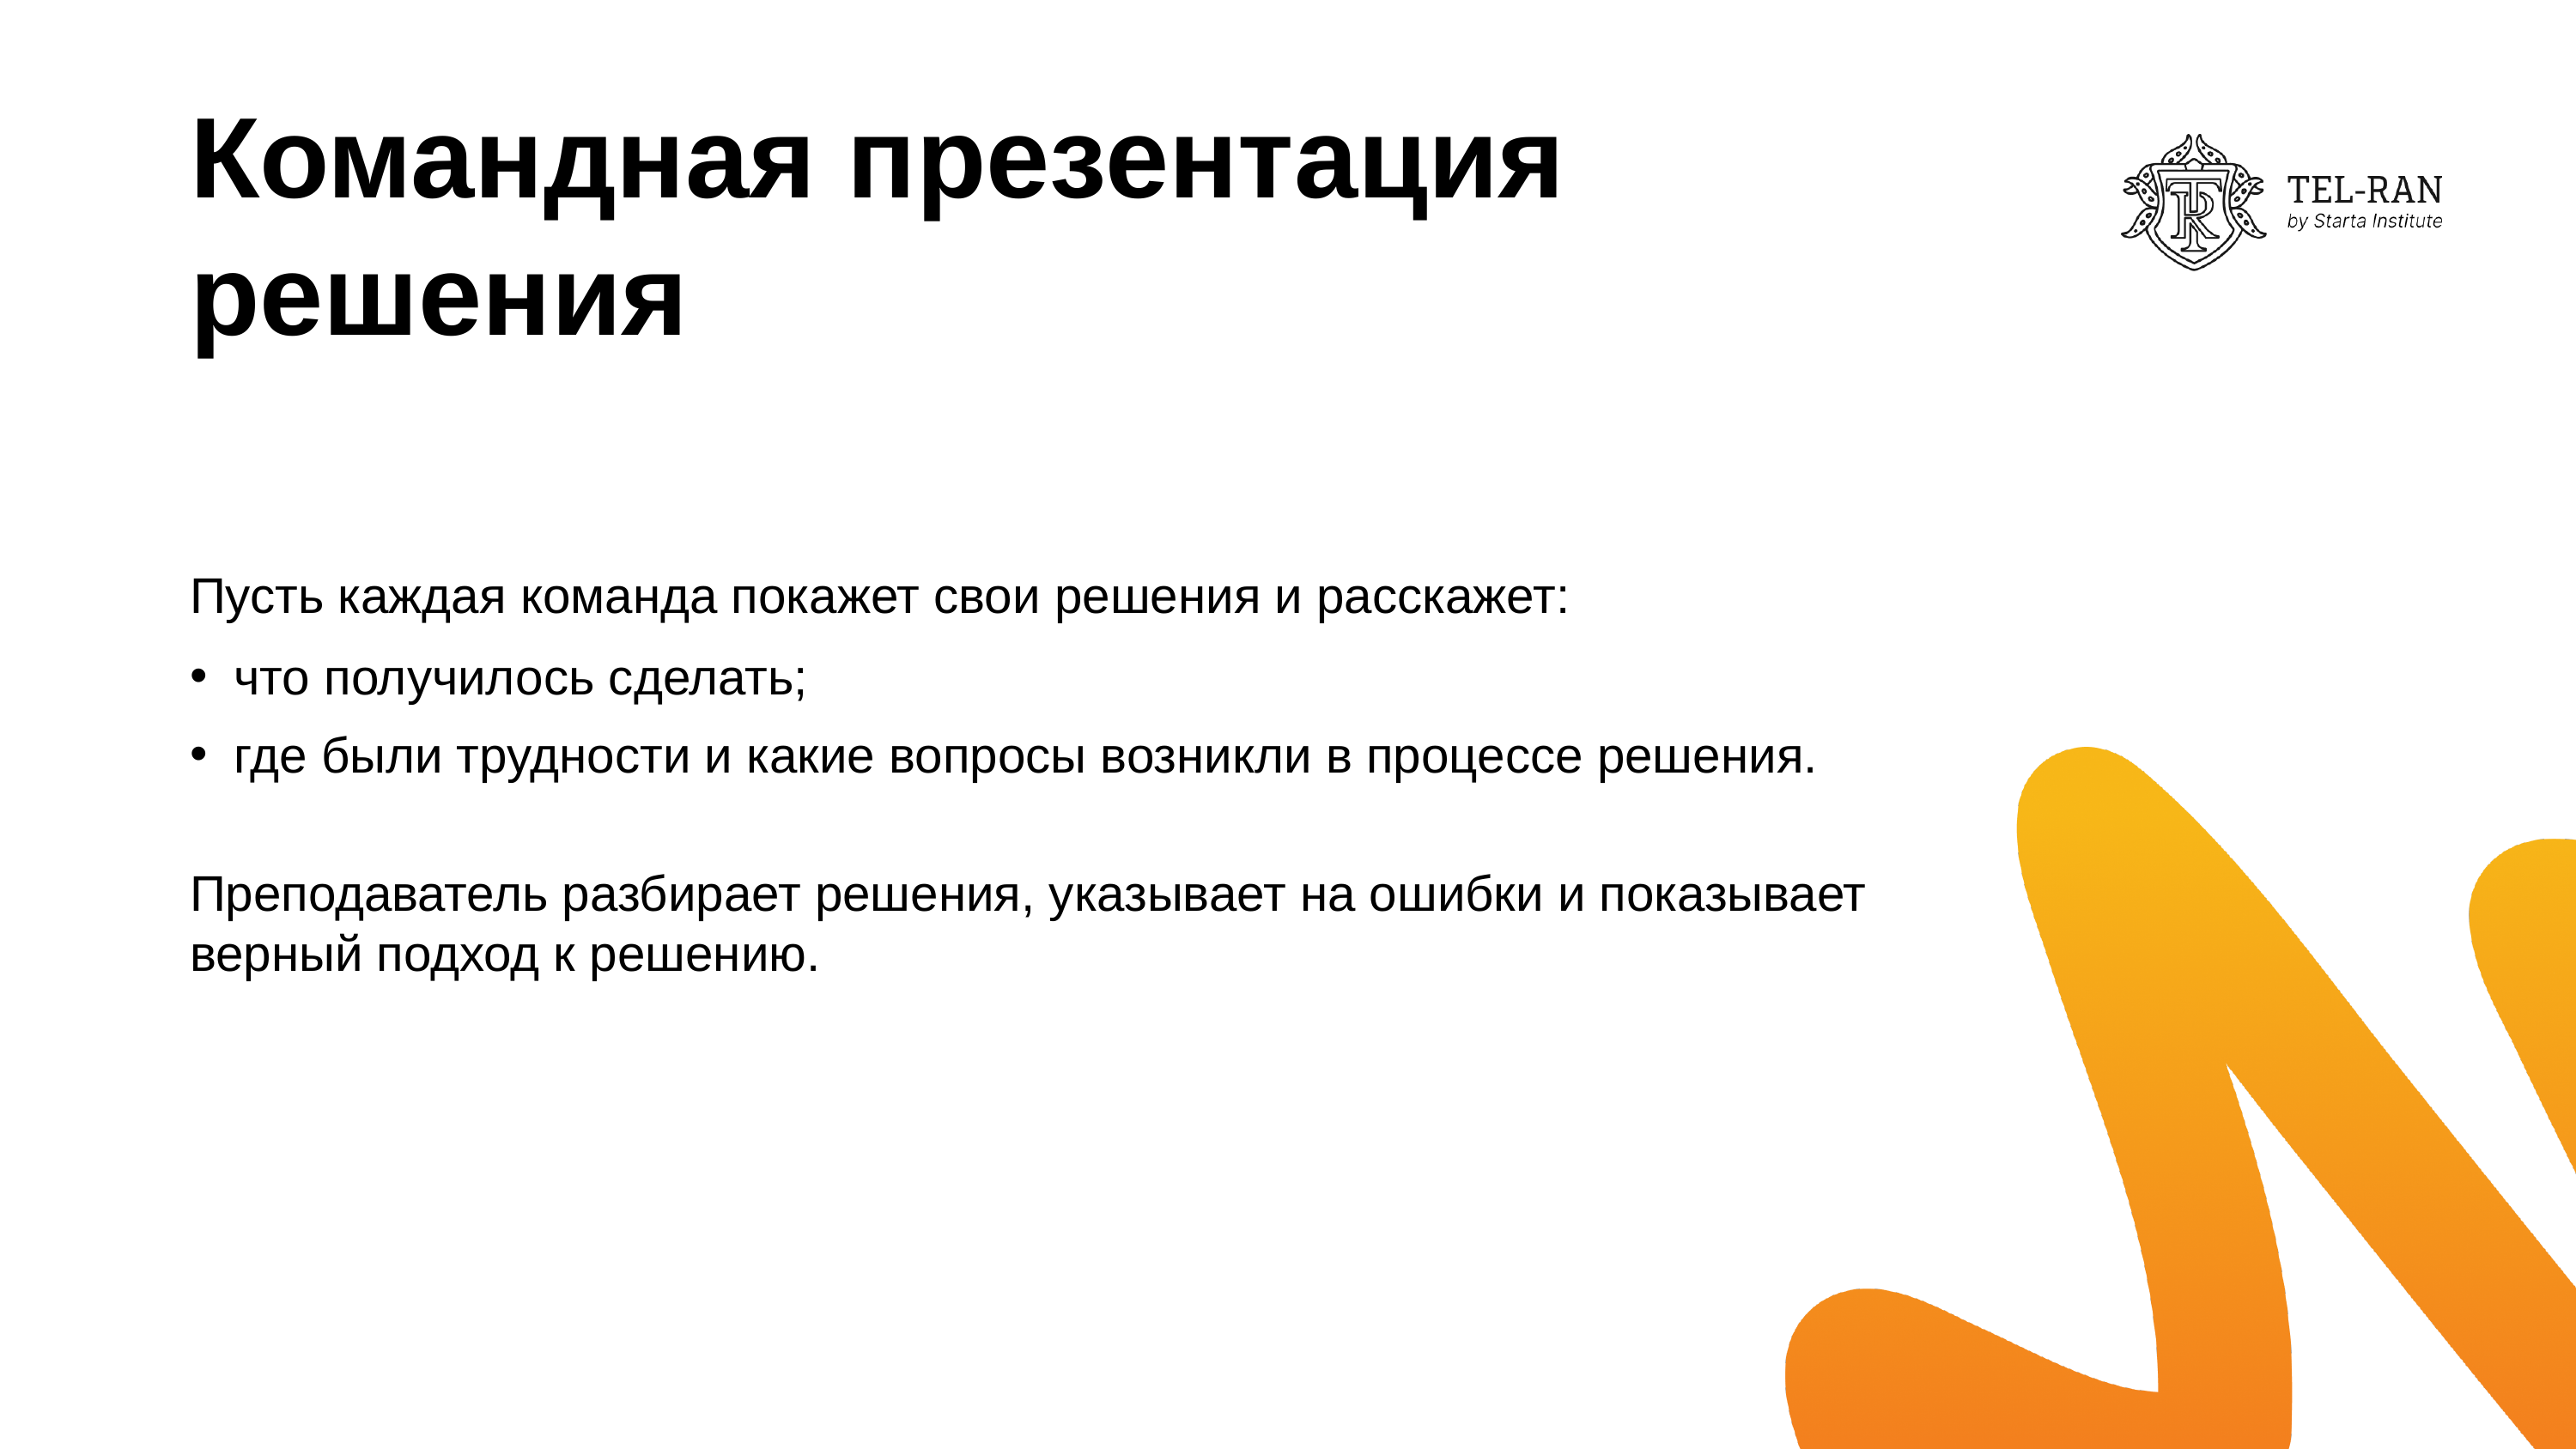

# Командная презентация решения
Пусть каждая команда покажет свои решения и расскажет:
 что получилось сделать;
 где были трудности и какие вопросы возникли в процессе решения.
Преподаватель разбирает решения, указывает на ошибки и показывает верный подход к решению.